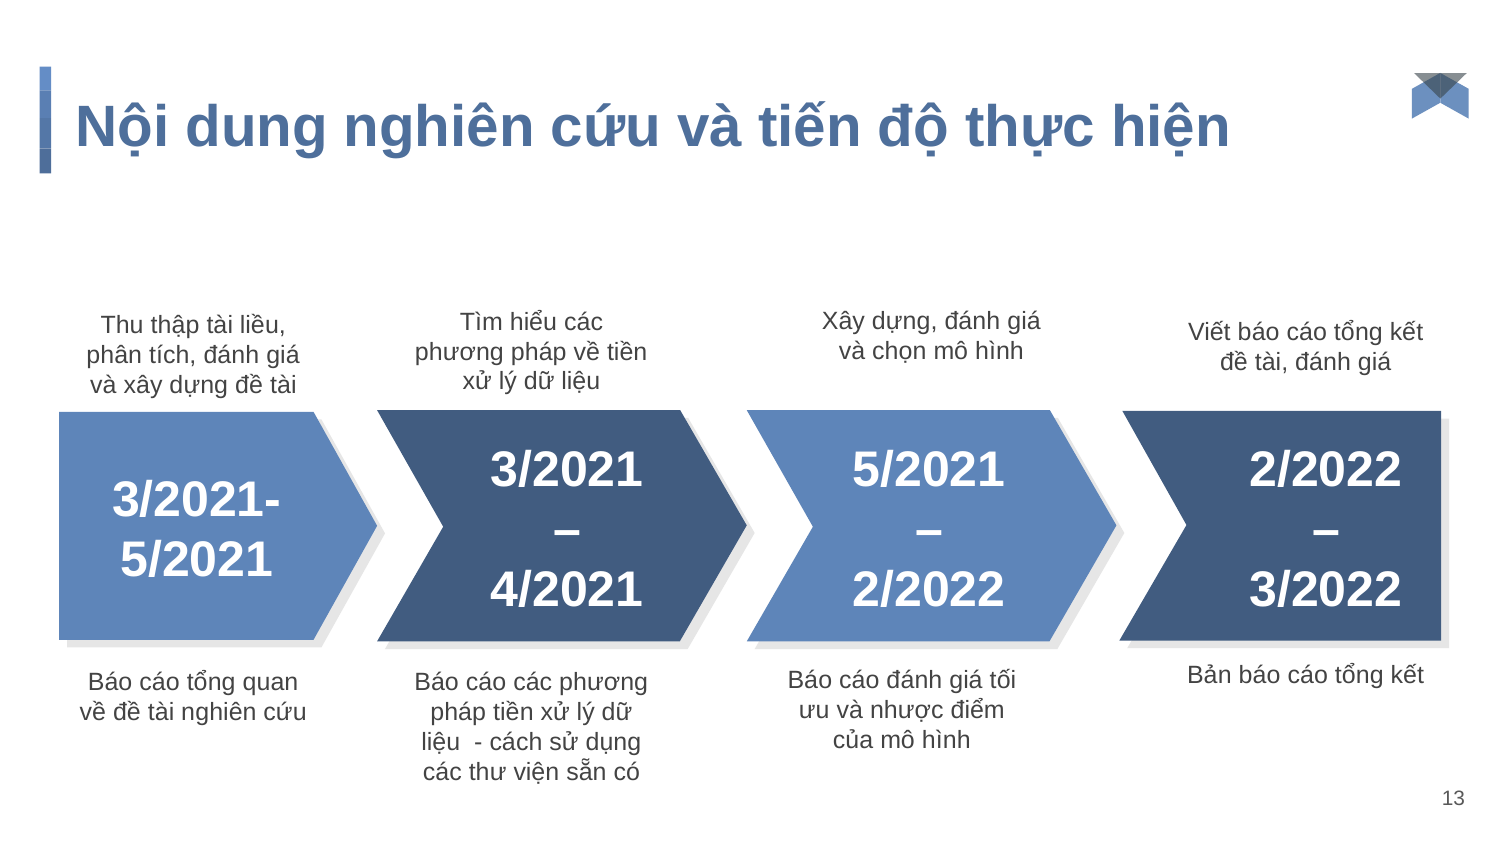

# Nội dung nghiên cứu và tiến độ thực hiện

Xây dựng, đánh giá và chọn mô hình
Tìm hiểu các phương pháp về tiền xử lý dữ liệu
Thu thập tài liều, phân tích, đánh giá và xây dựng đề tài
Viết báo cáo tổng kết đề tài, đánh giá

3/2021-5/2021
3/2021– 4/2021
5/2021 – 2/2022
2/2022 – 3/2022
Bản báo cáo tổng kết
Báo cáo đánh giá tối ưu và nhược điểm của mô hình
Báo cáo tổng quan về đề tài nghiên cứu
Báo cáo các phương pháp tiền xử lý dữ liệu  - cách sử dụng các thư viện sẵn có
13